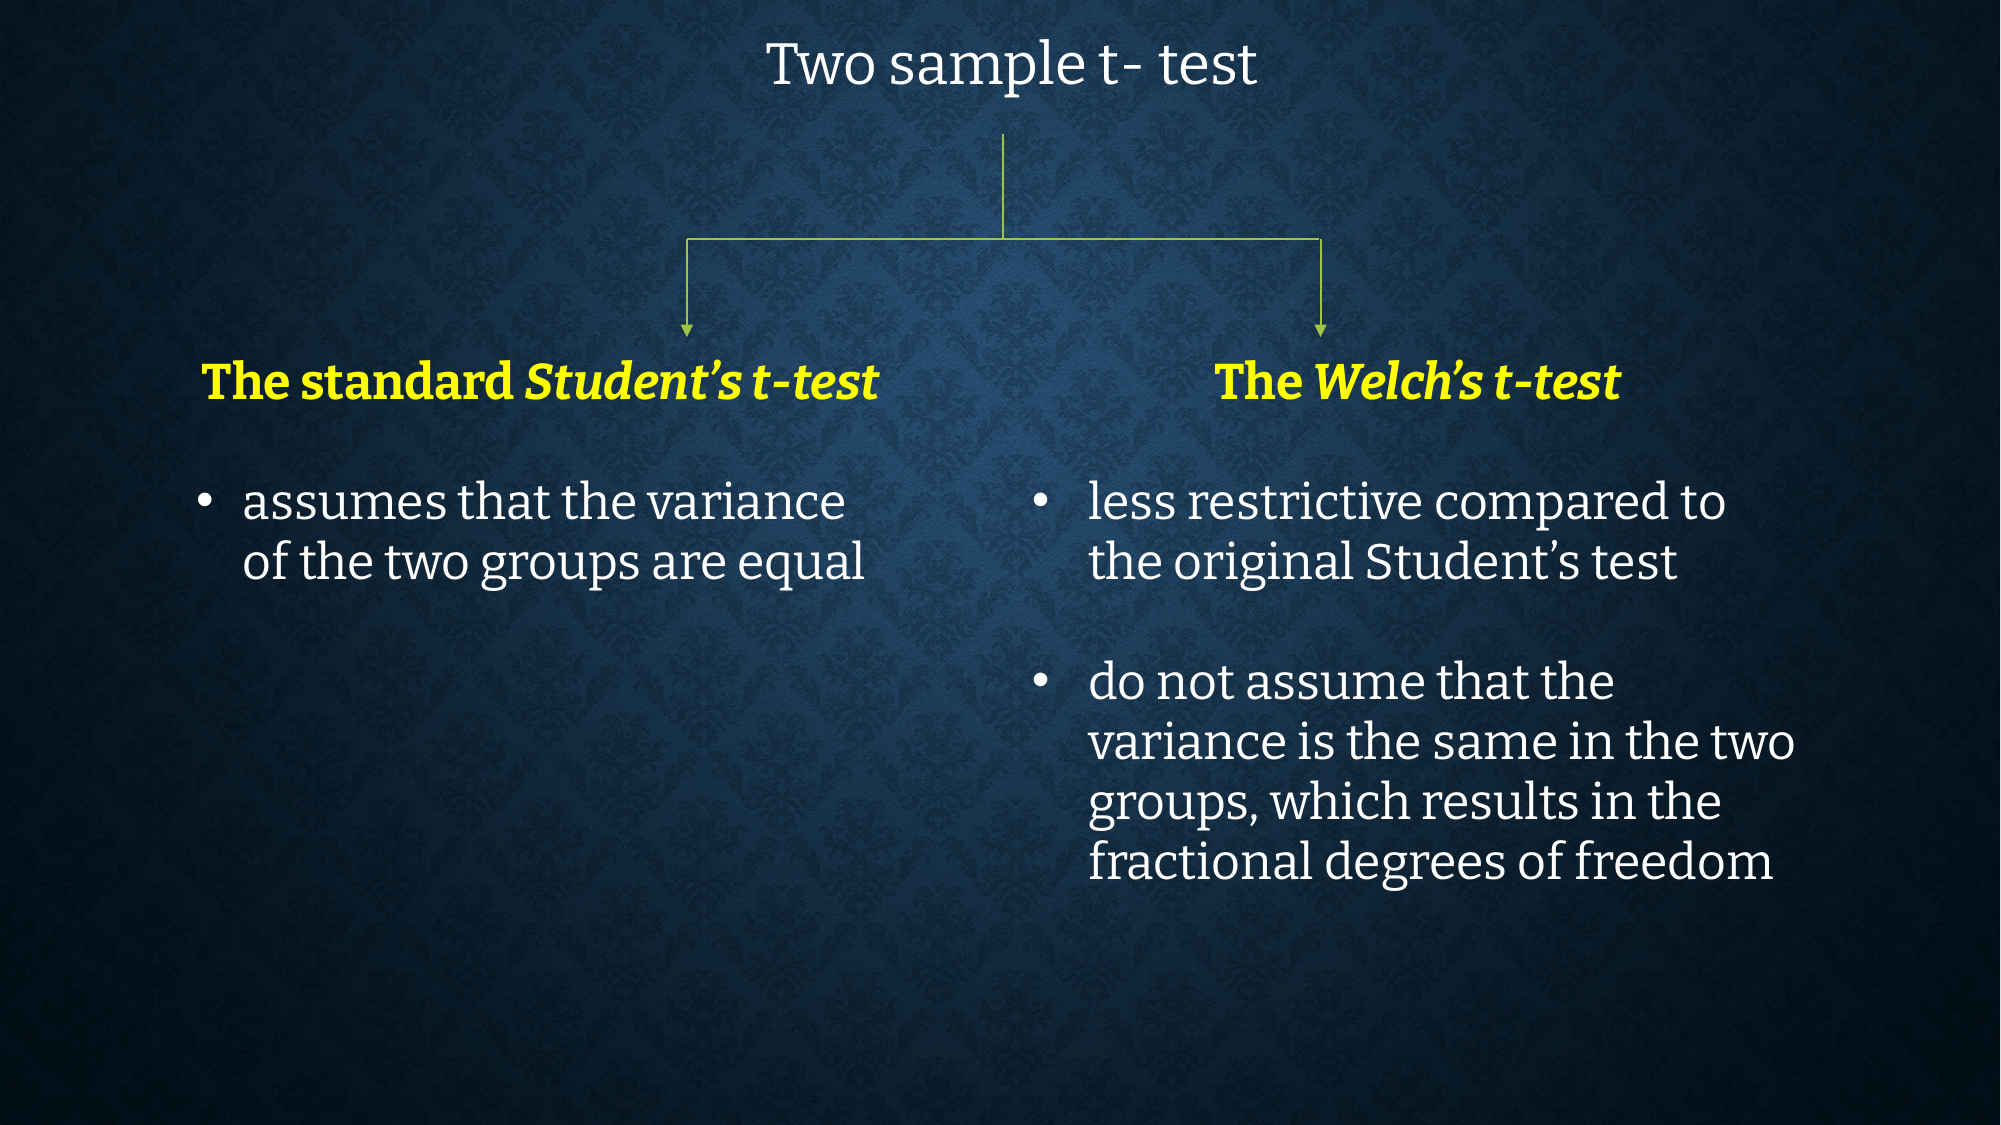

Two sample t- test
The standard Student’s t-test

assumes that the variance of the two groups are equal
The Welch’s t-test

less restrictive compared to the original Student’s test

do not assume that the variance is the same in the two groups, which results in the fractional degrees of freedom